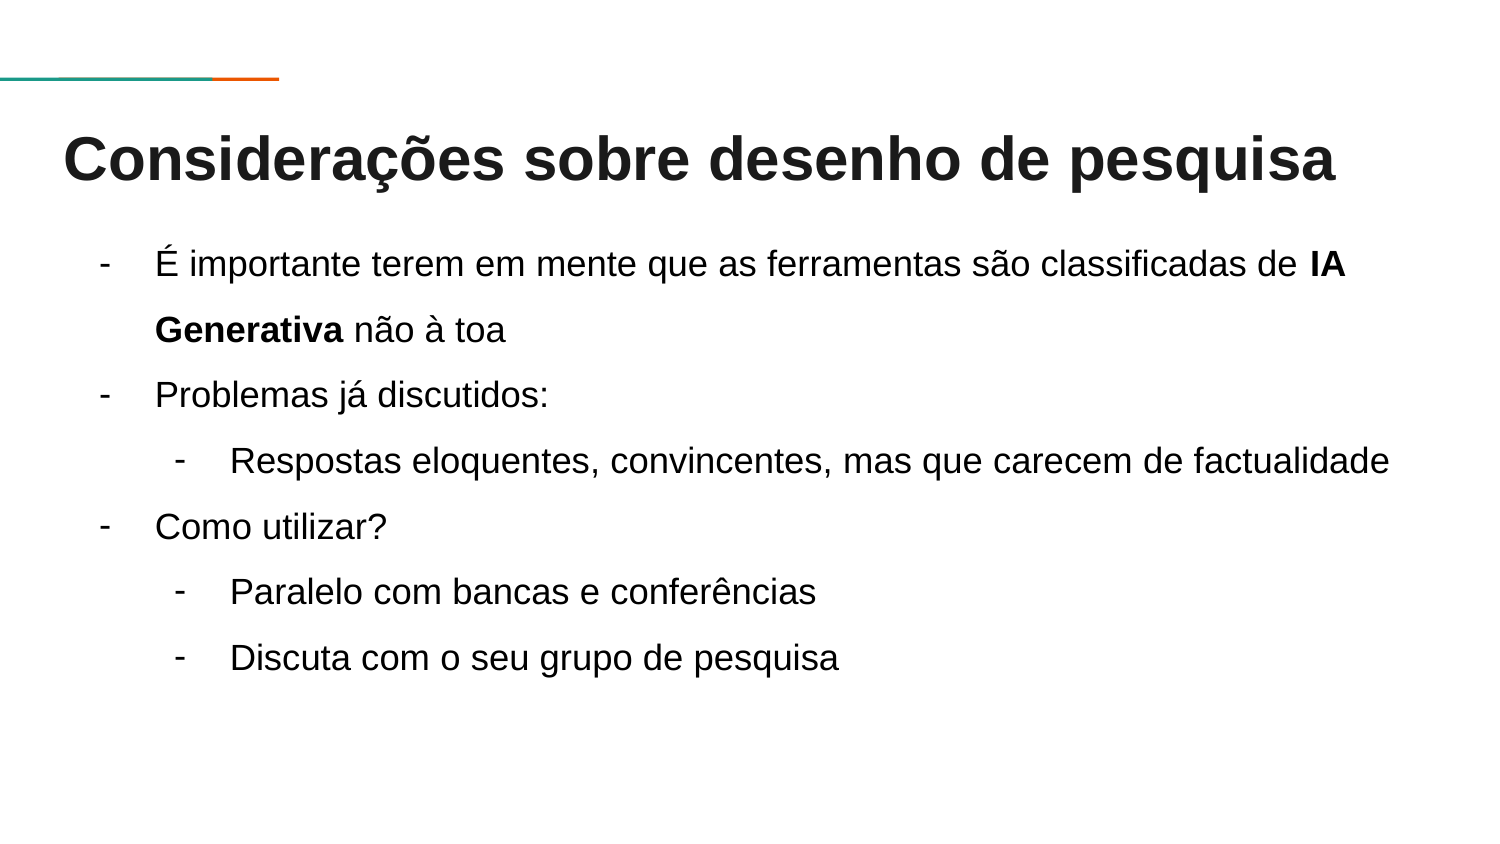

# Considerações sobre desenho de pesquisa
É importante terem em mente que as ferramentas são classificadas de IA Generativa não à toa
Problemas já discutidos:
Respostas eloquentes, convincentes, mas que carecem de factualidade
Como utilizar?
Paralelo com bancas e conferências
Discuta com o seu grupo de pesquisa